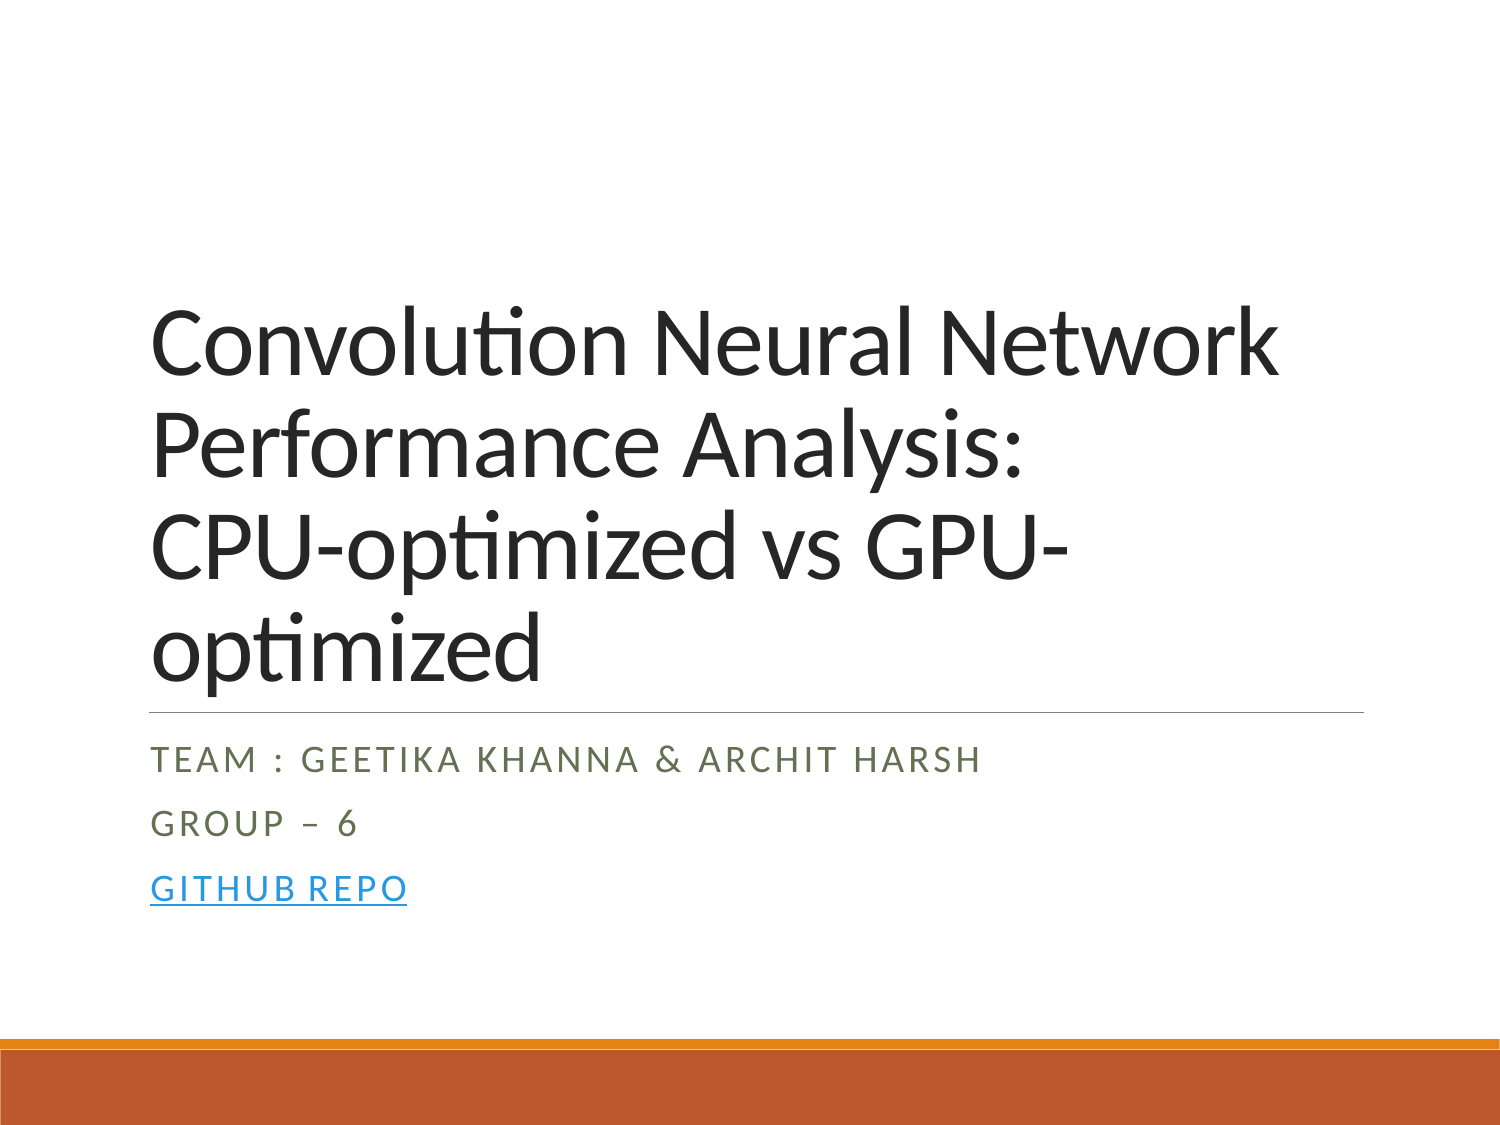

# Convolution Neural Network Performance Analysis: CPU-optimized vs GPU-optimized
Team : Geetika Khanna & Archit Harsh
Group – 6
Github Repo